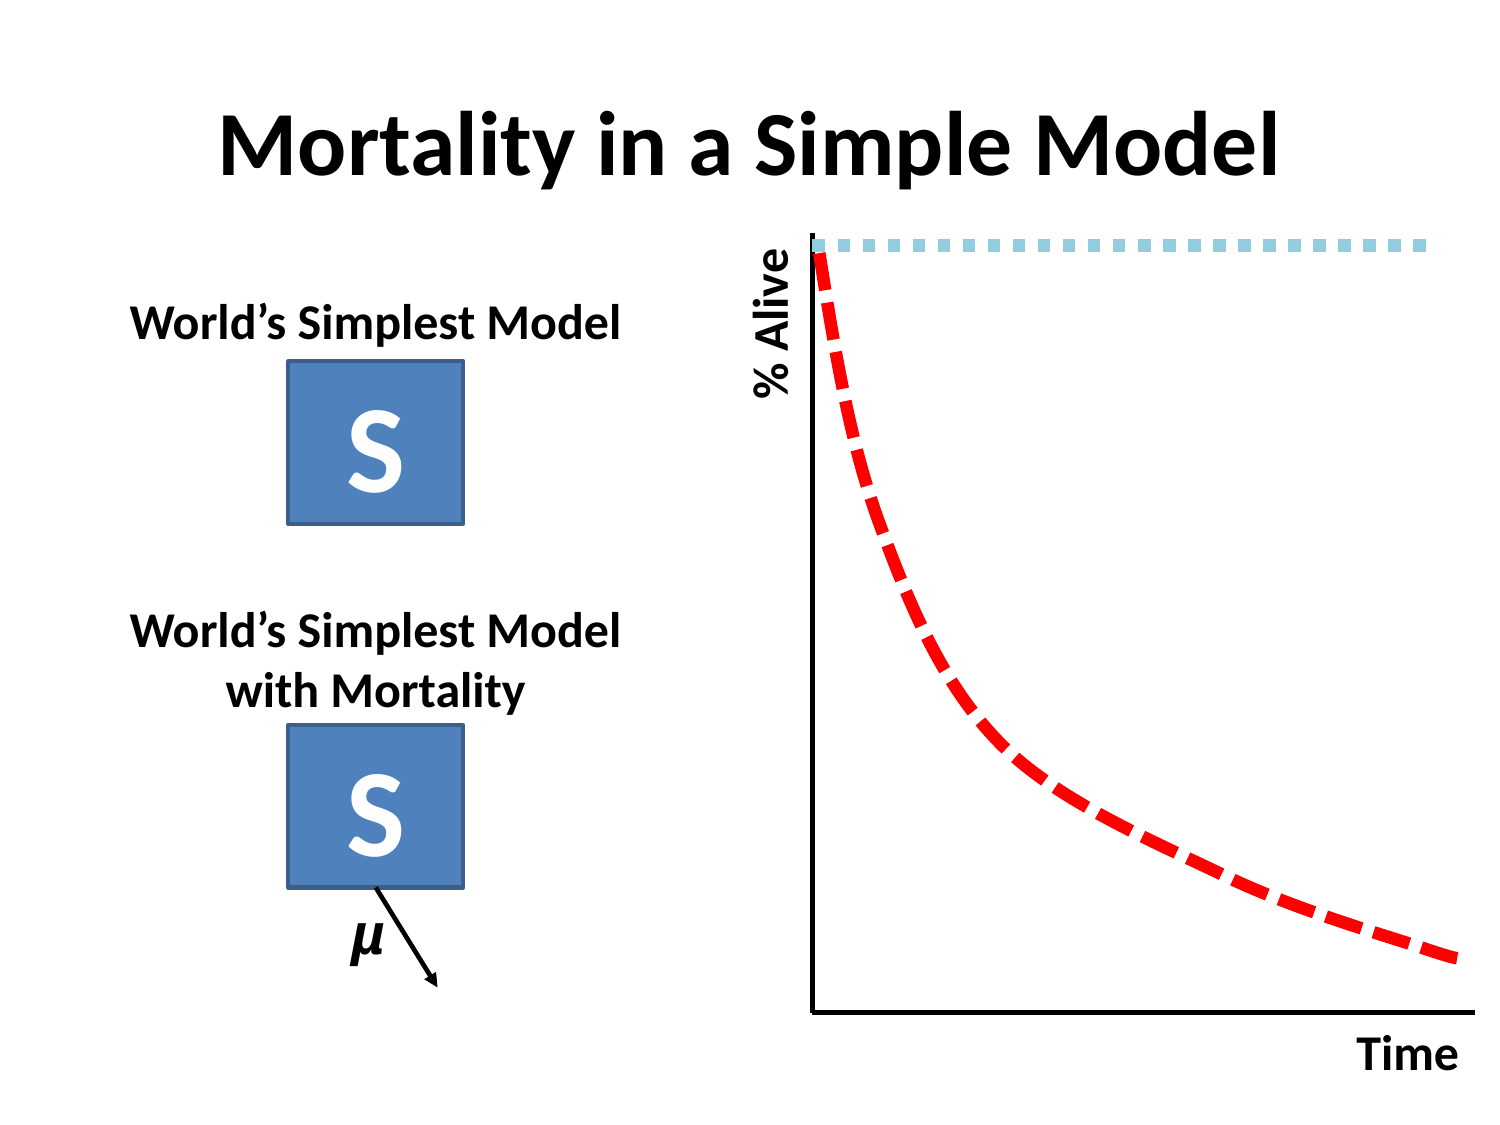

# Mortality in a Simple Model

World’s Simplest Model
% Alive
S
World’s Simplest Model
with Mortality
S
µ
Time